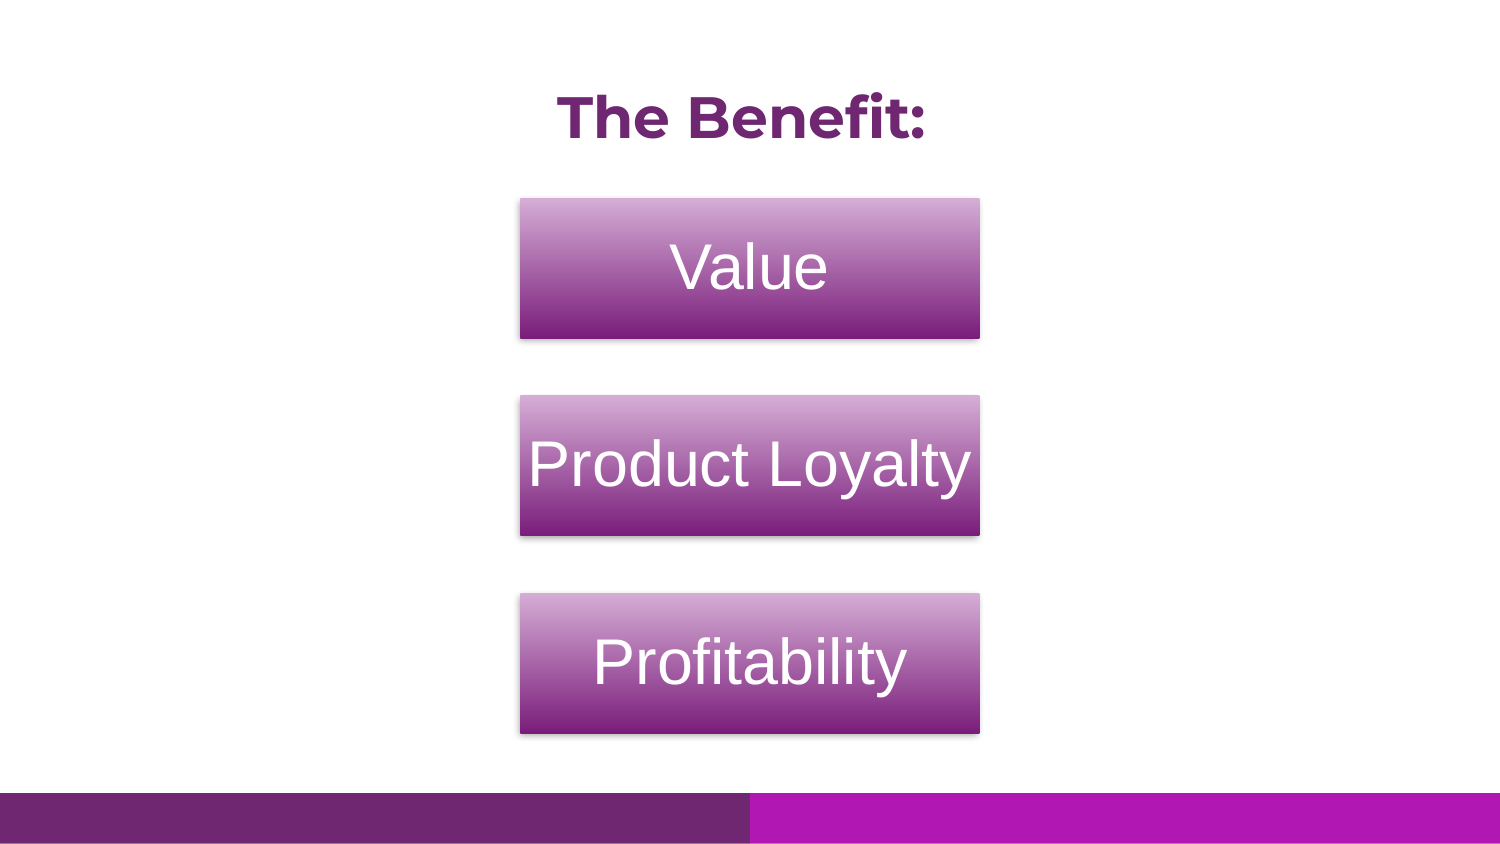

# The Benefit:
Value
Product Loyalty
Profitability